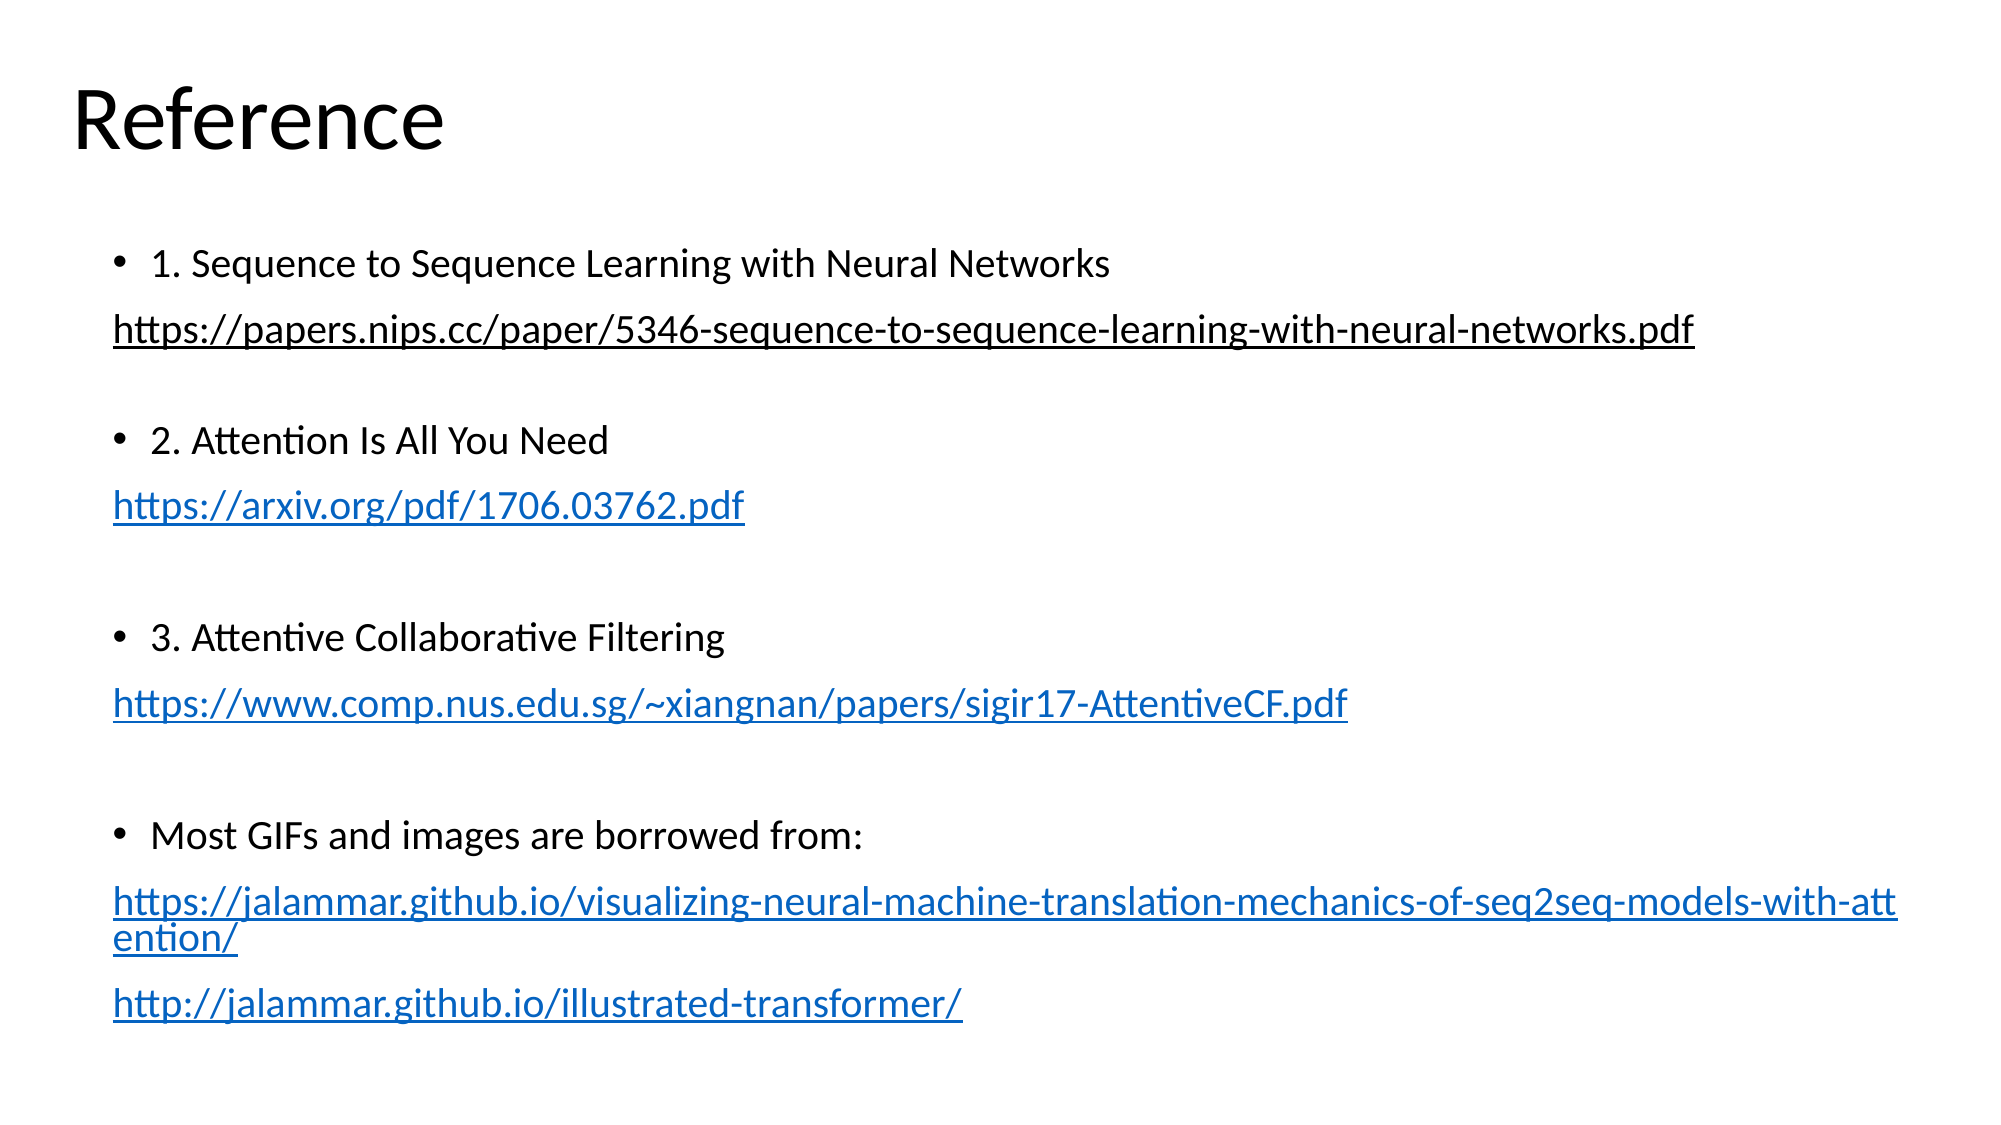

# Reference
1. Sequence to Sequence Learning with Neural Networks
https://papers.nips.cc/paper/5346-sequence-to-sequence-learning-with-neural-networks.pdf
2. Attention Is All You Need
https://arxiv.org/pdf/1706.03762.pdf

3. Attentive Collaborative Filtering
https://www.comp.nus.edu.sg/~xiangnan/papers/sigir17-AttentiveCF.pdf

Most GIFs and images are borrowed from:
https://jalammar.github.io/visualizing-neural-machine-translation-mechanics-of-seq2seq-models-with-attention/
http://jalammar.github.io/illustrated-transformer/